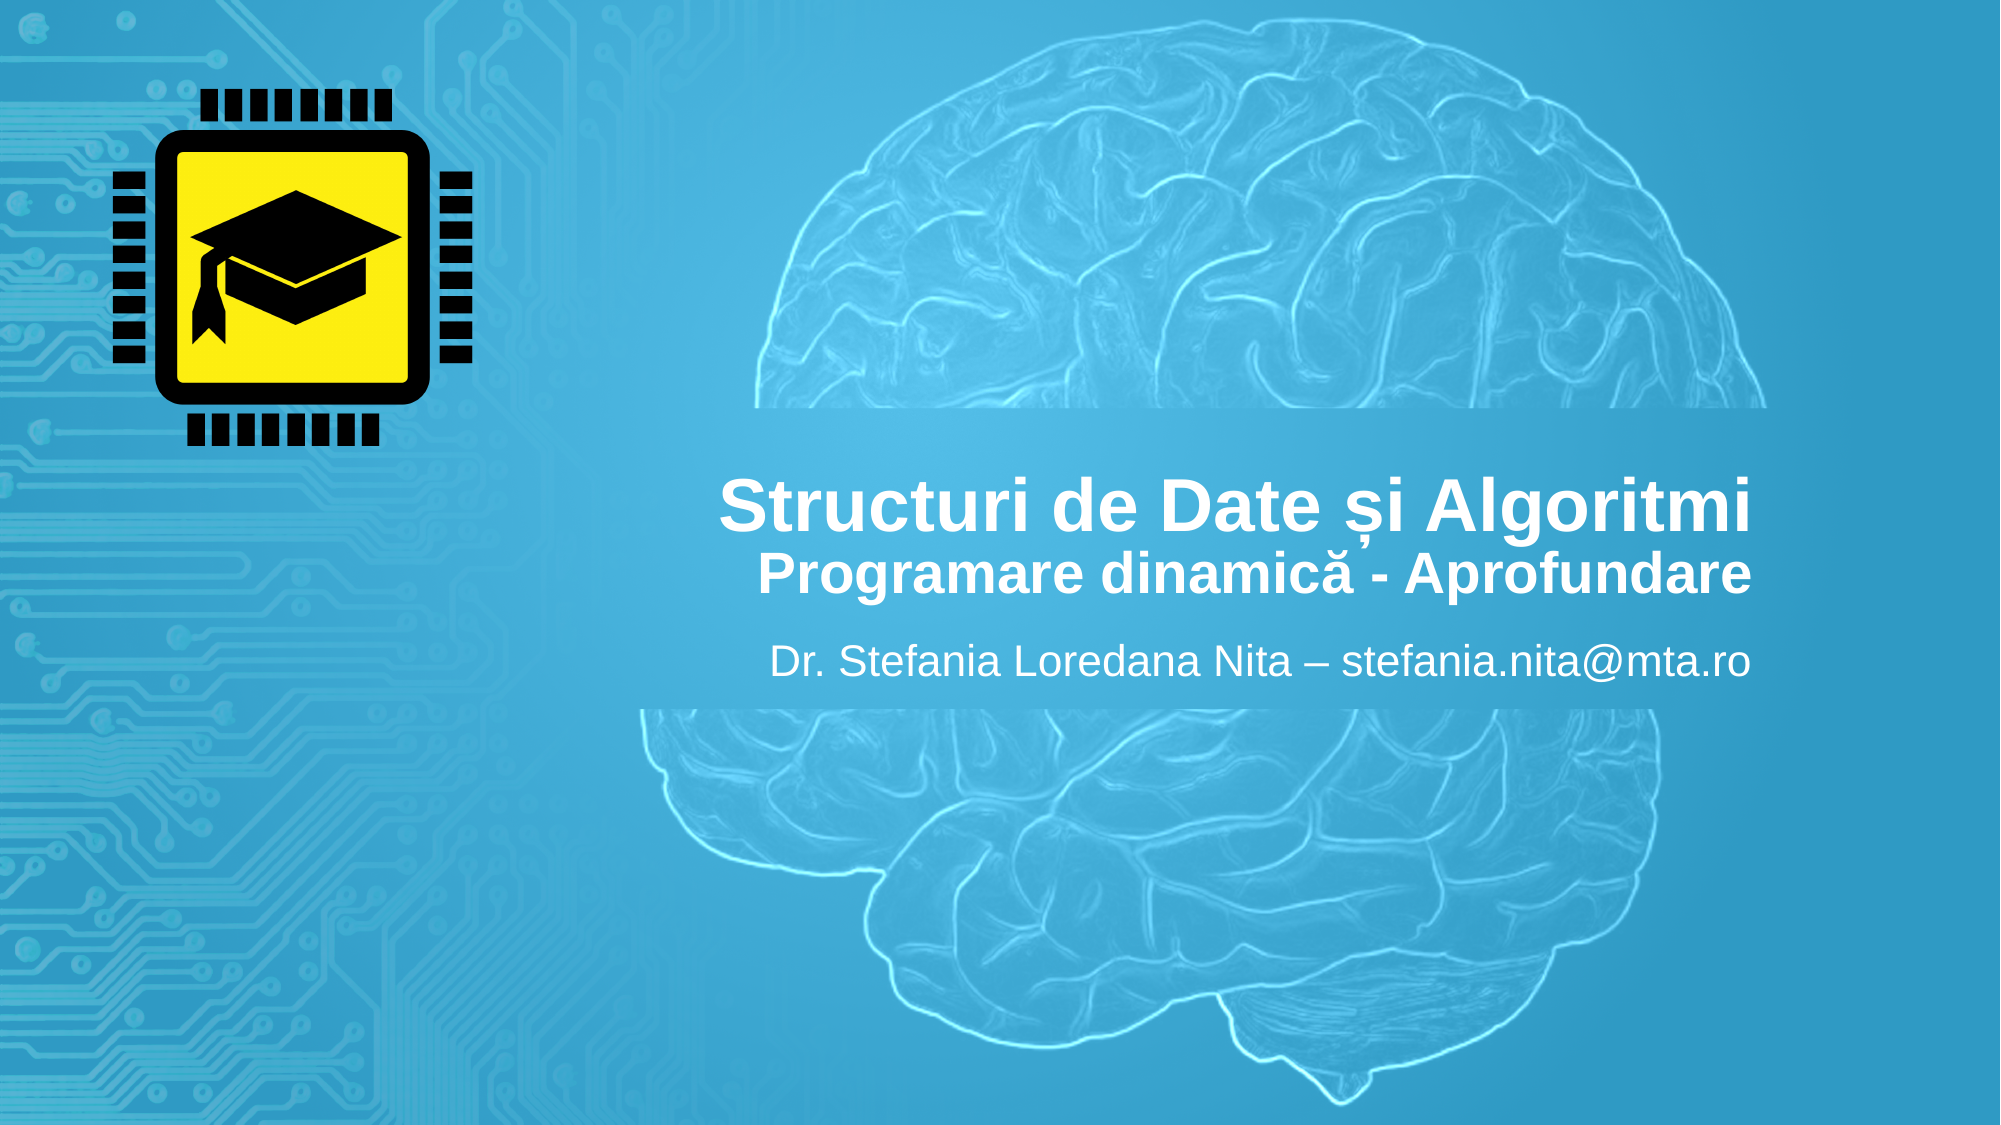

# Structuri de Date și Algoritmi Programare dinamică - Aprofundare
Dr. Stefania Loredana Nita – stefania.nita@mta.ro